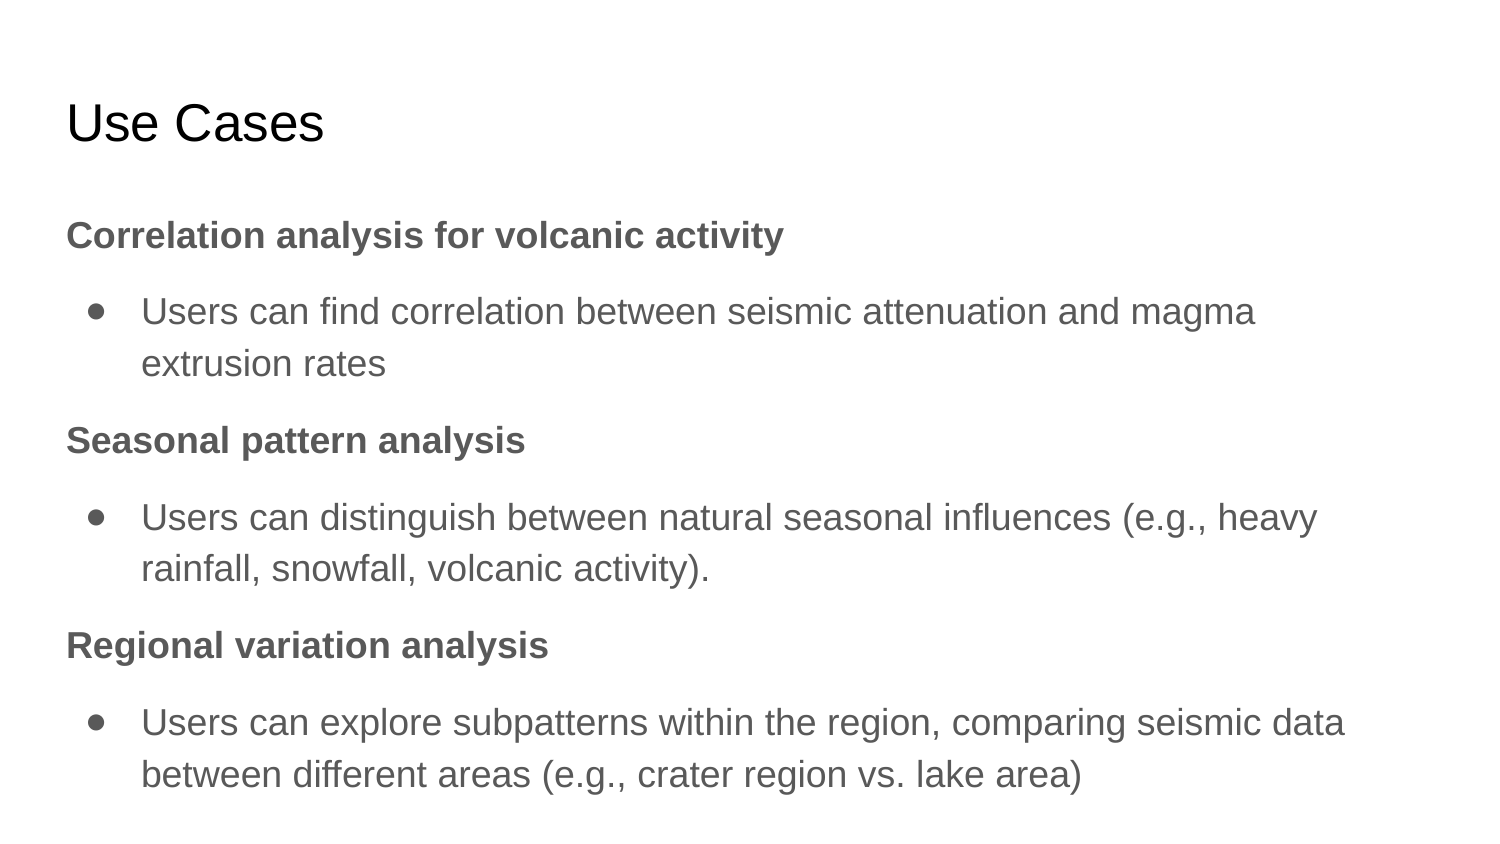

# Use Cases
Correlation analysis for volcanic activity
Users can find correlation between seismic attenuation and magma extrusion rates
Seasonal pattern analysis
Users can distinguish between natural seasonal influences (e.g., heavy rainfall, snowfall, volcanic activity).
Regional variation analysis
Users can explore subpatterns within the region, comparing seismic data between different areas (e.g., crater region vs. lake area)